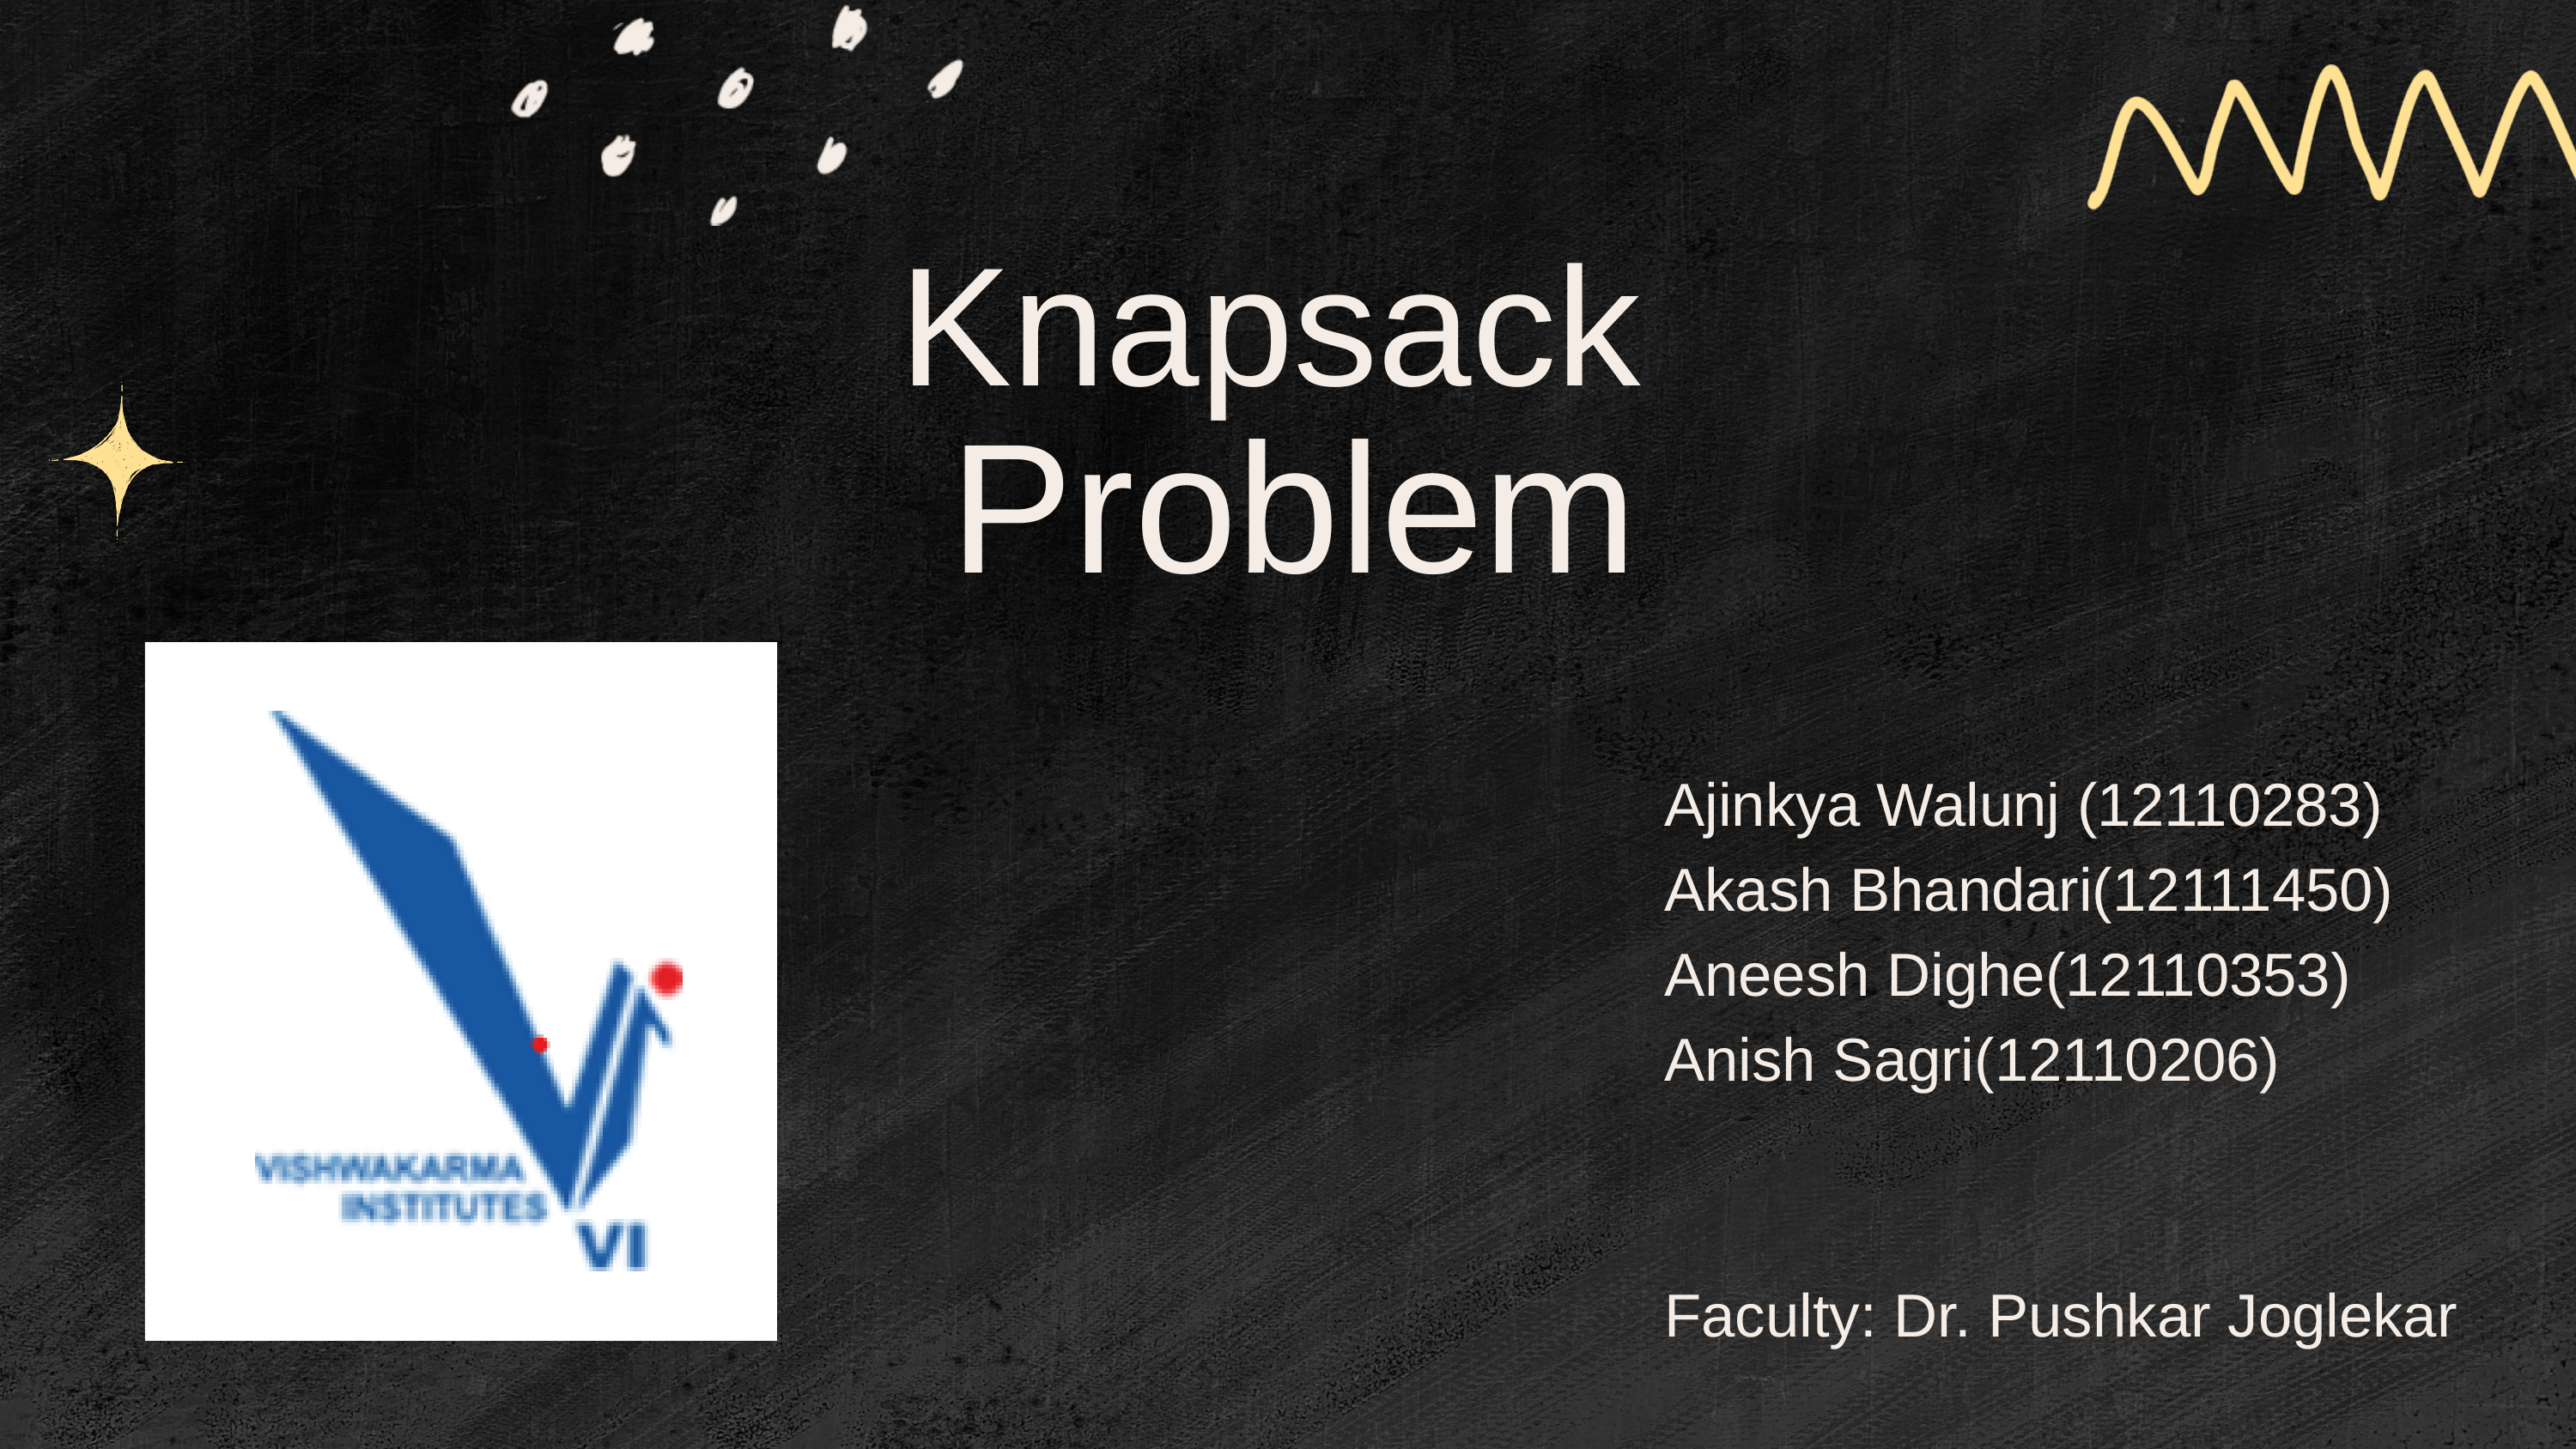

Knapsack
Problem

Ajinkya Walunj (12110283)
Akash Bhandari(12111450)
Aneesh Dighe(12110353)
Anish Sagri(12110206)

Faculty: Dr. Pushkar Joglekar